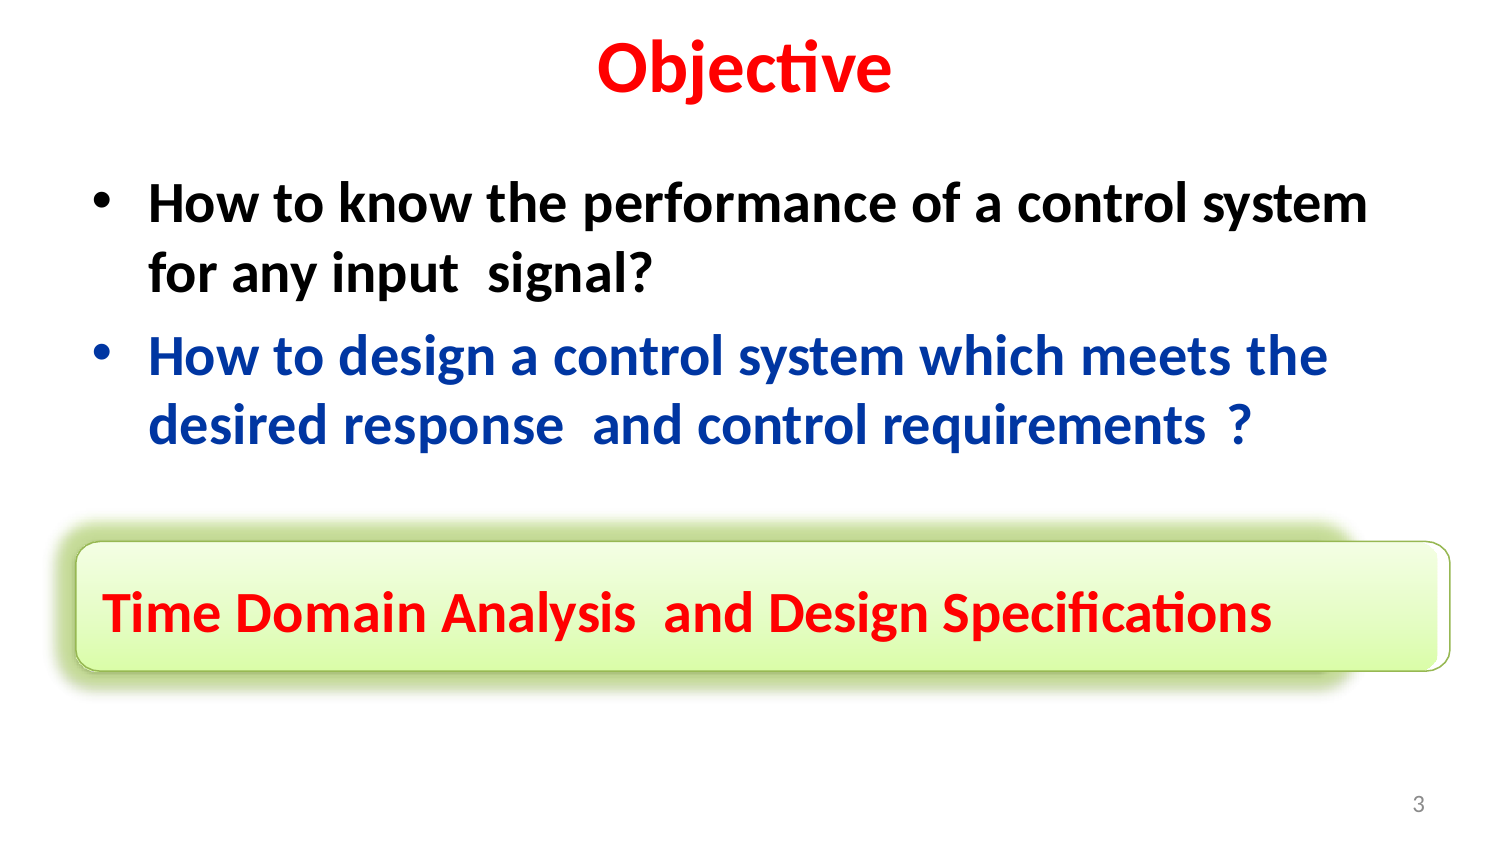

# Objective
How to know the performance of a control system for any input  signal?
How to design a control system which meets the desired response  and control requirements ?

Time Domain Analysis  and Design Specifications
3